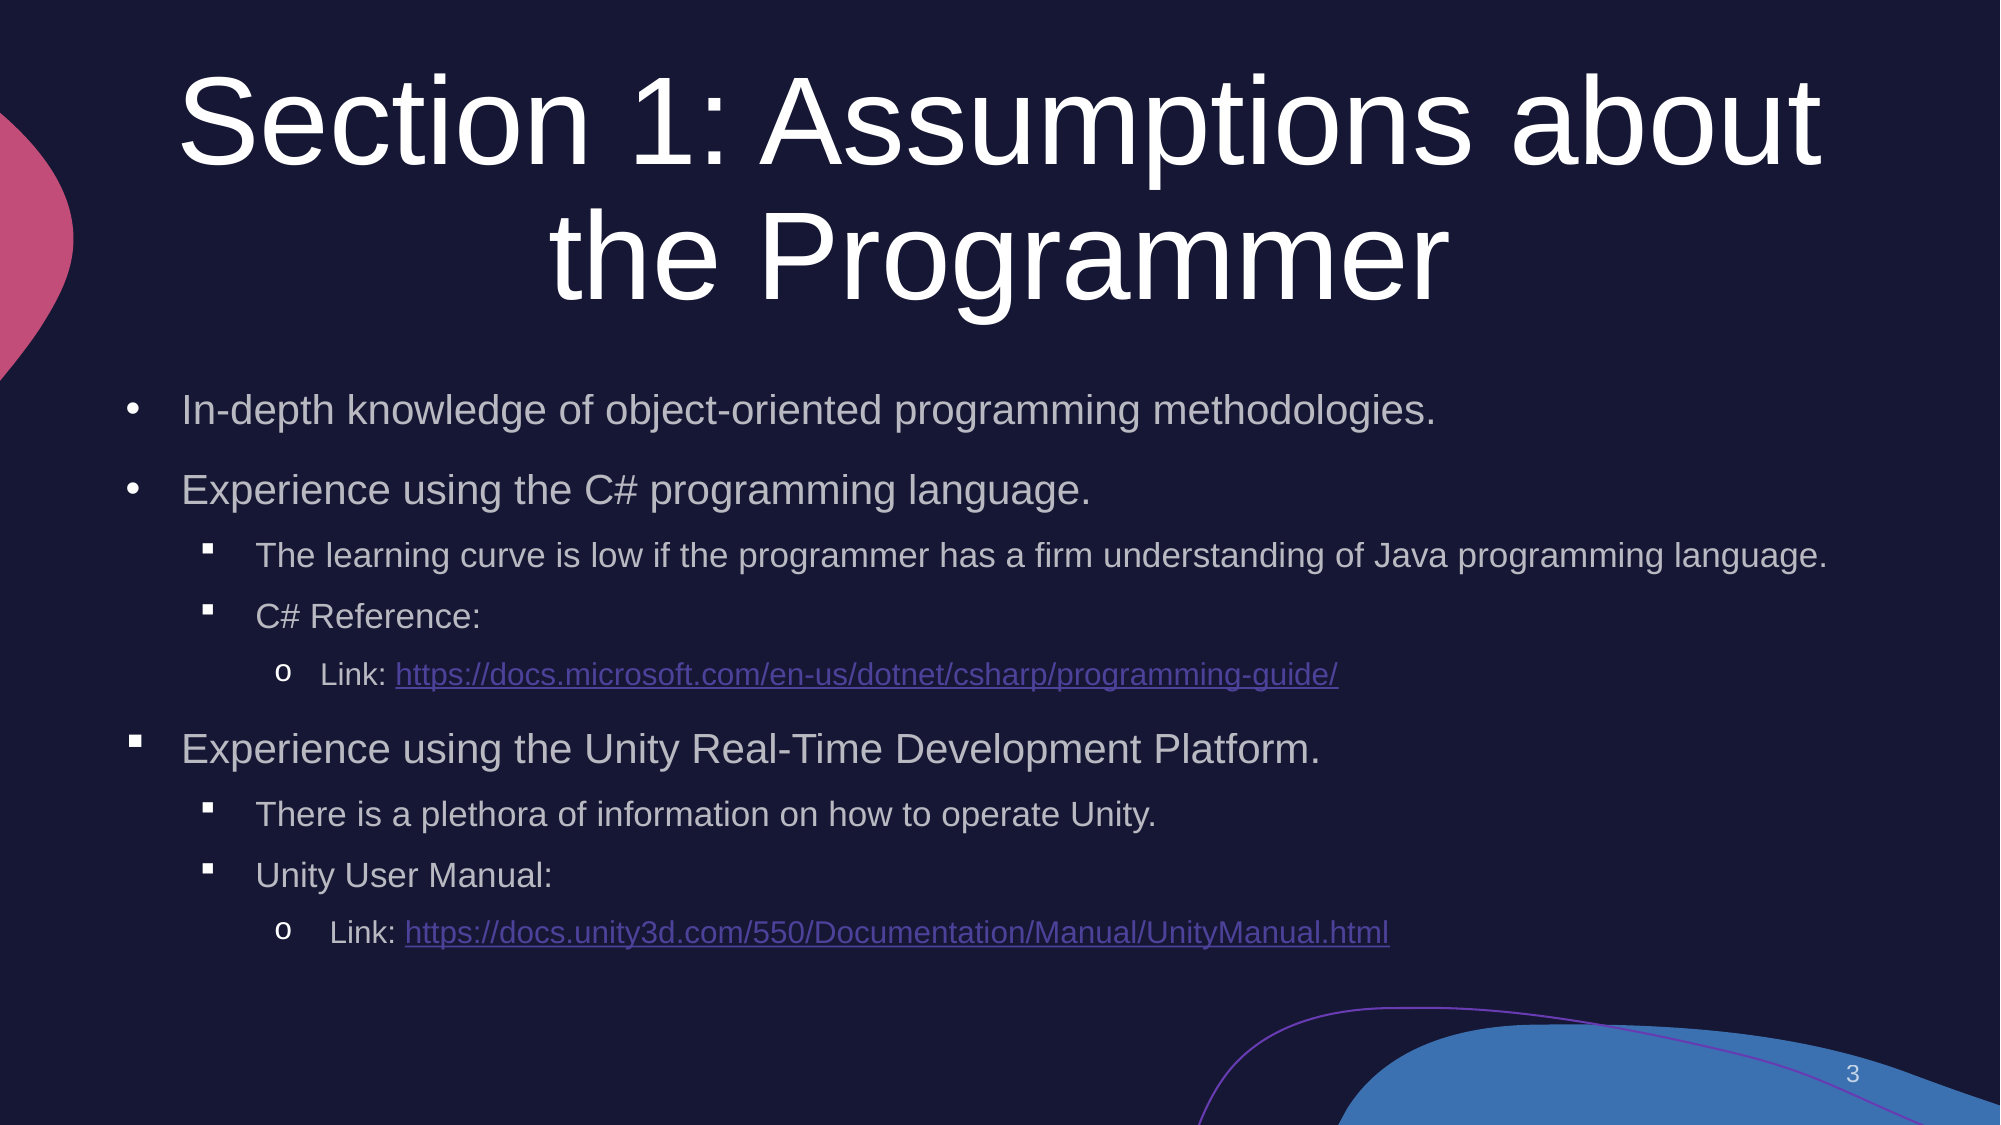

# Section 1: Assumptions about the Programmer
In-depth knowledge of object-oriented programming methodologies.
Experience using the C# programming language.
The learning curve is low if the programmer has a firm understanding of Java programming language.
C# Reference:
Link: https://docs.microsoft.com/en-us/dotnet/csharp/programming-guide/
Experience using the Unity Real-Time Development Platform.
There is a plethora of information on how to operate Unity.
Unity User Manual:
Link: https://docs.unity3d.com/550/Documentation/Manual/UnityManual.html

3